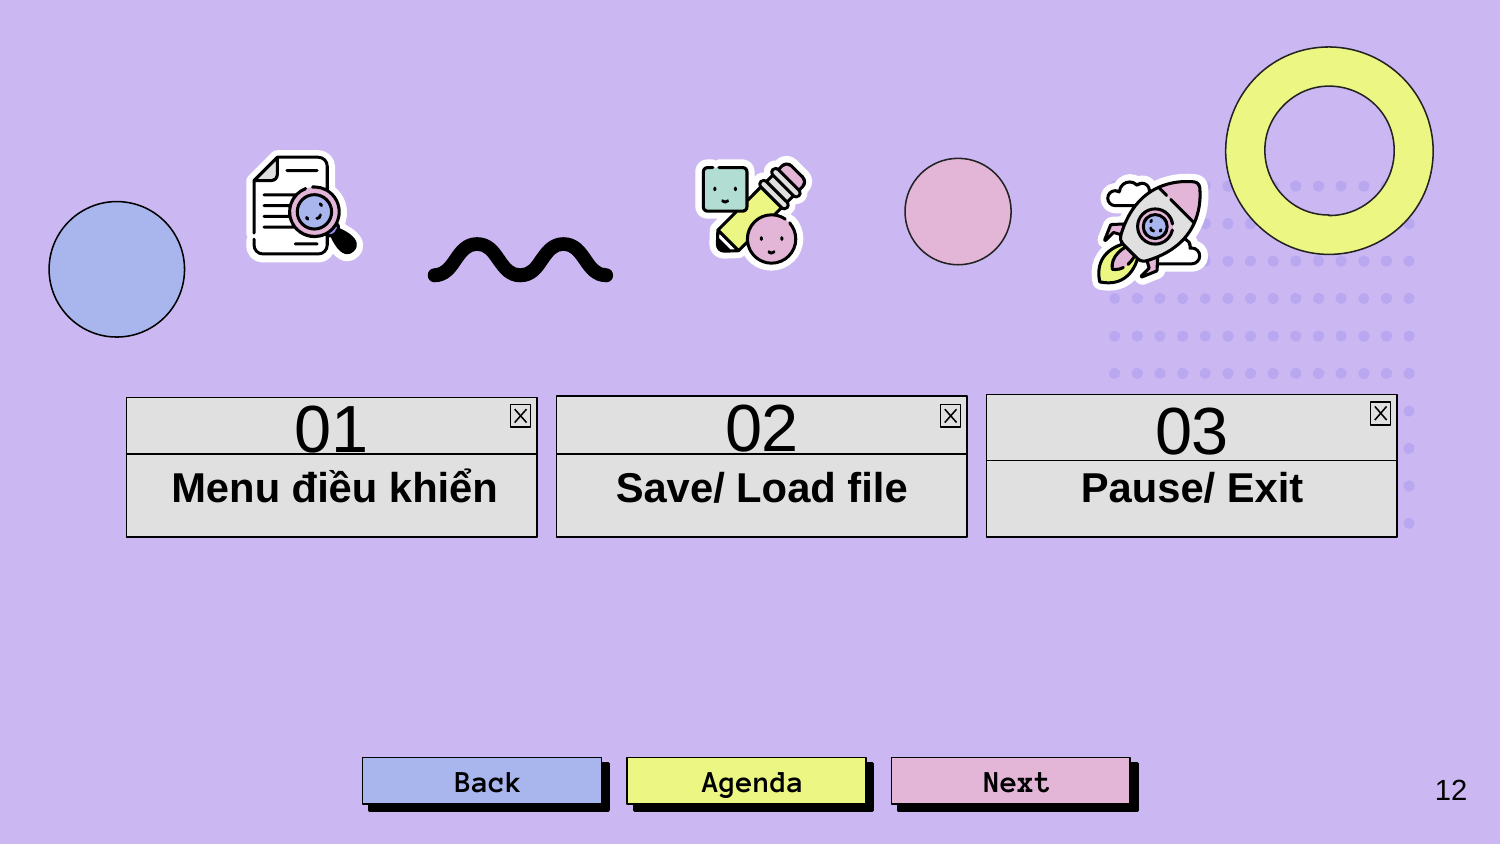

03

02

01

# Menu điều khiển
Save/ Load file
Pause/ Exit

Back

Next

Agenda
12